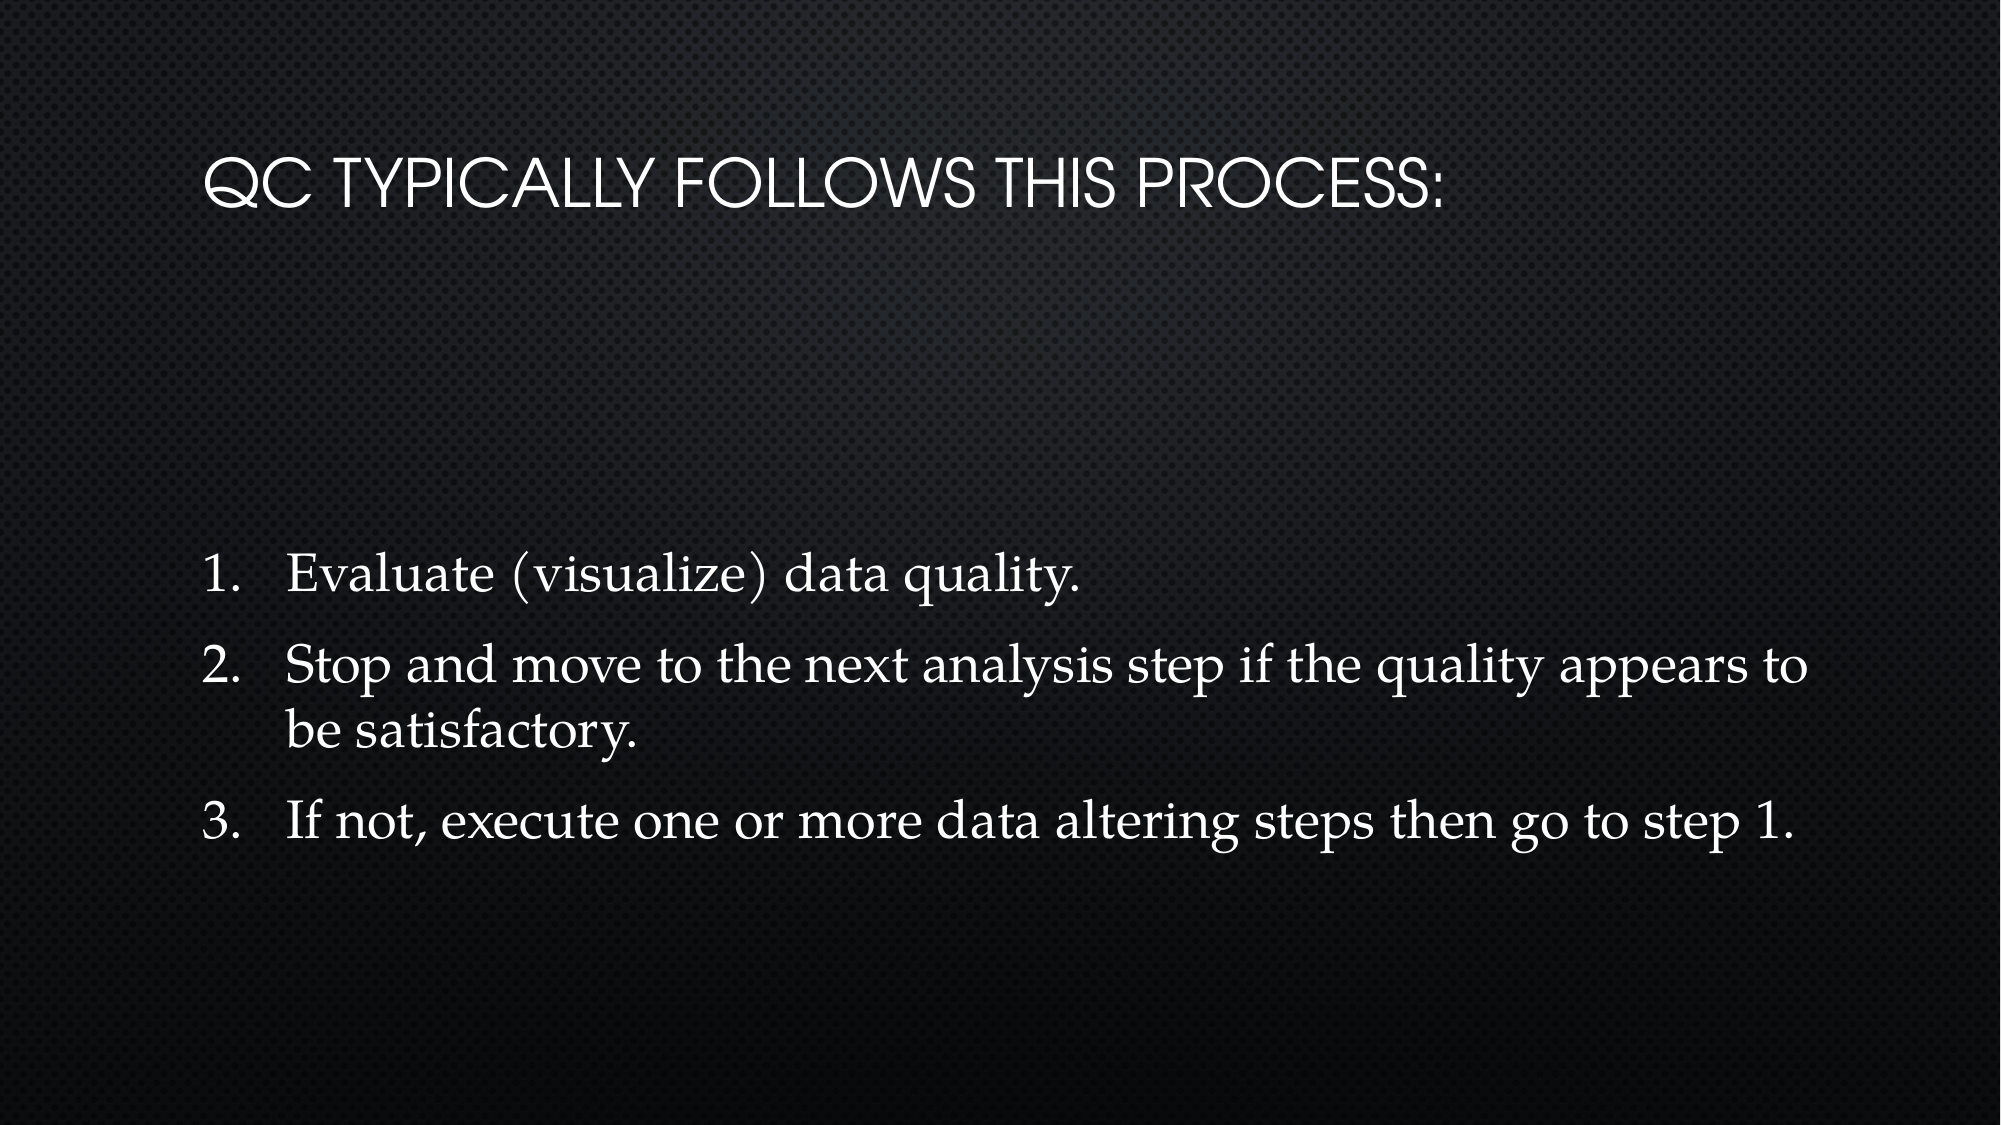

# QC typically follows this process:
Evaluate (visualize) data quality.
Stop and move to the next analysis step if the quality appears to be satisfactory.
If not, execute one or more data altering steps then go to step 1.